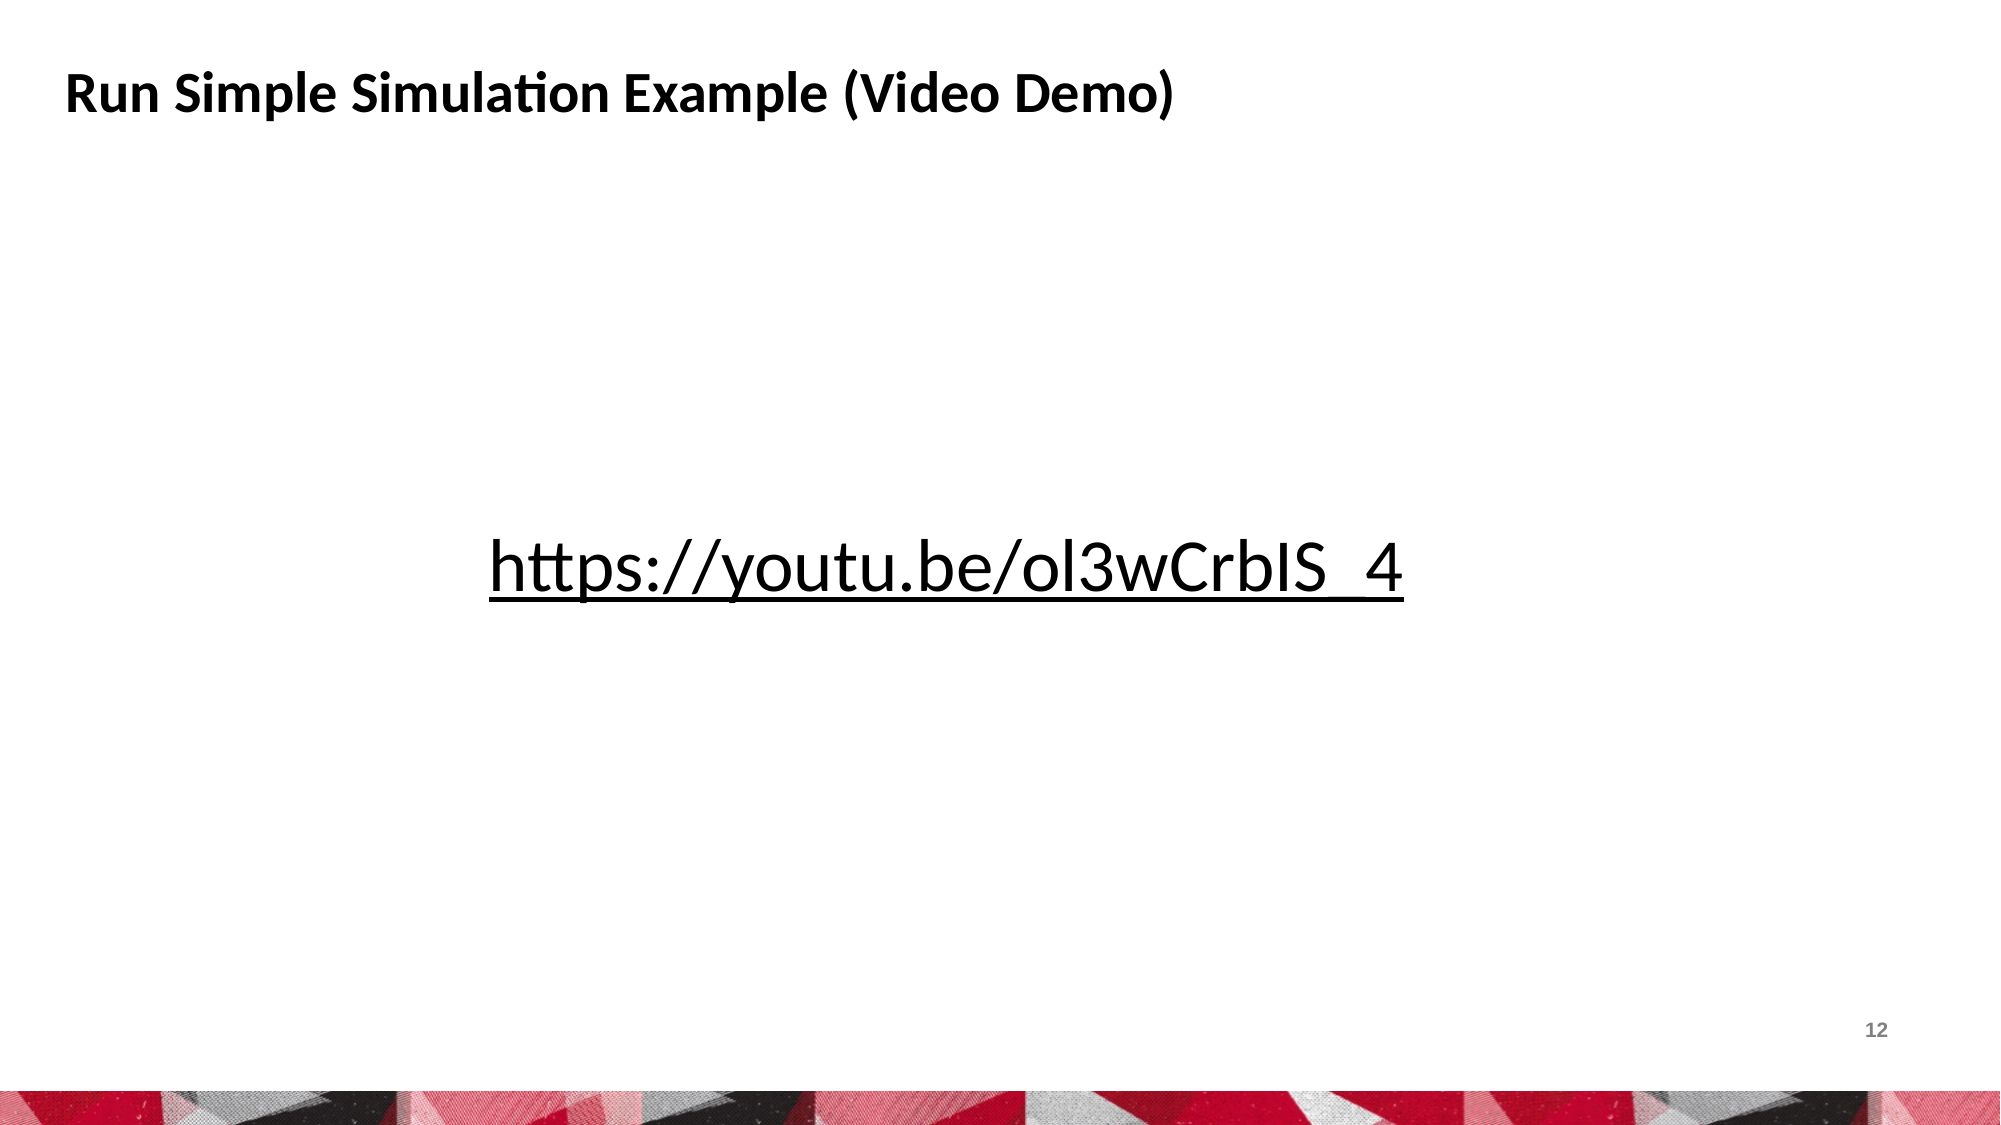

Run Simple Simulation Example (Video Demo)
https://youtu.be/ol3wCrbIS_4